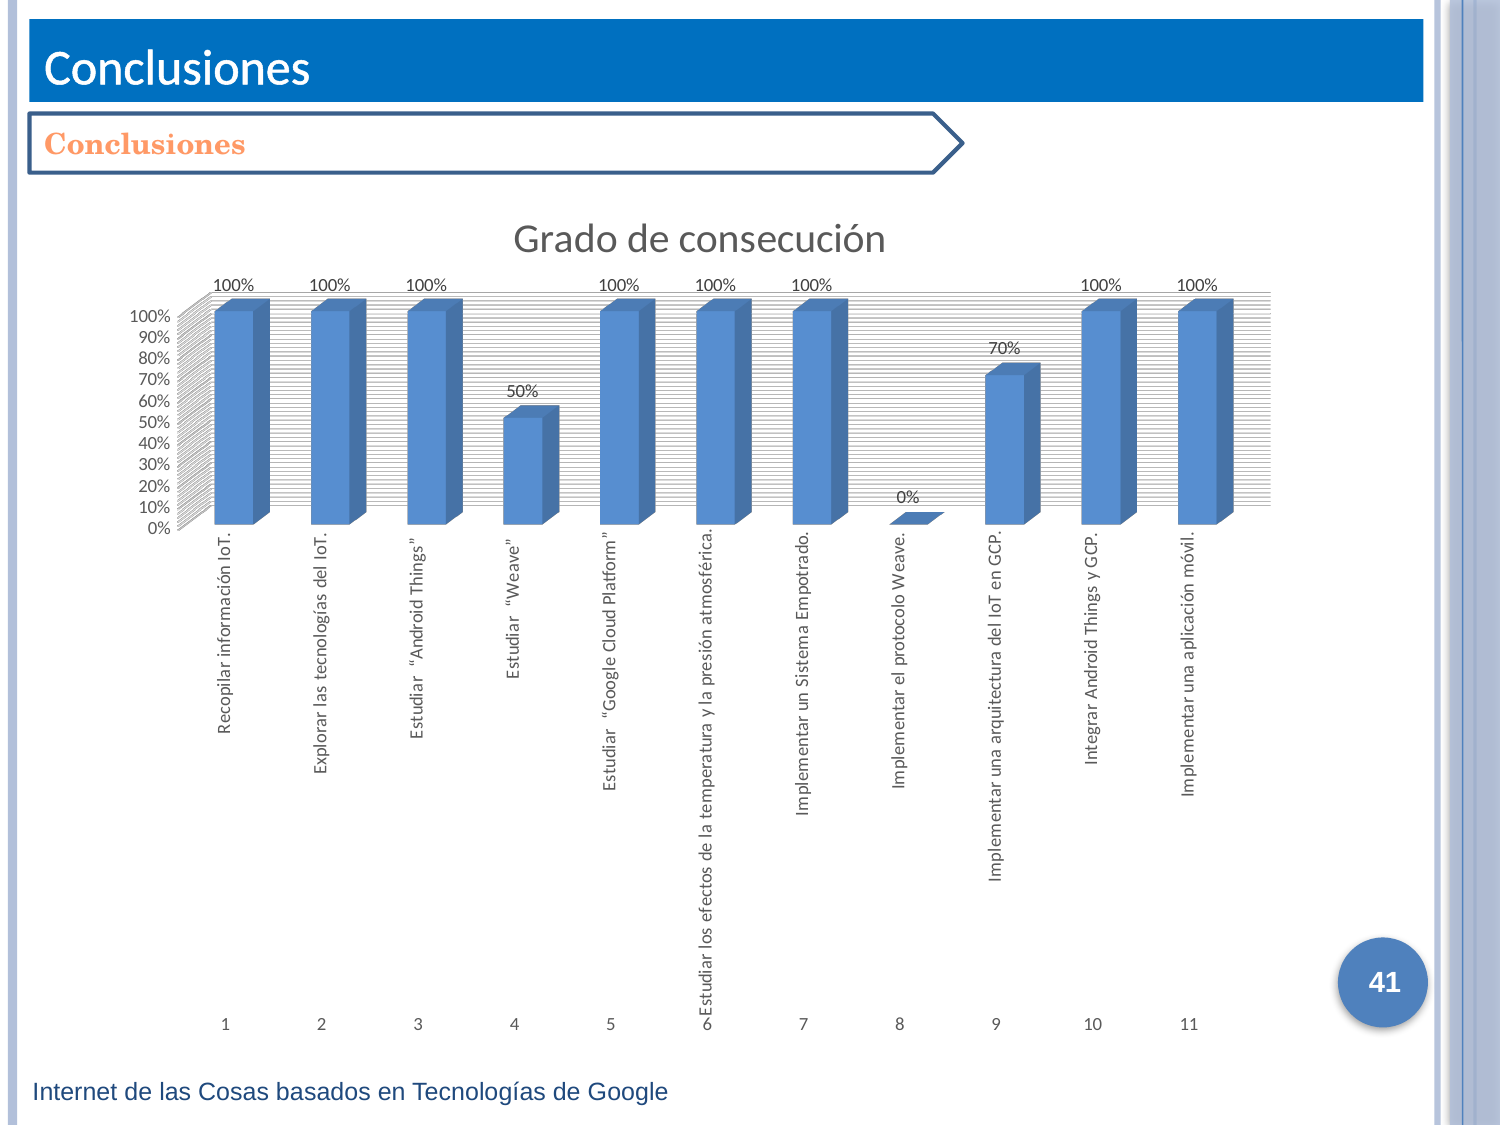

# Conclusiones
Conclusiones

[unsupported chart]

41
Internet de las Cosas basados en Tecnologías de Google